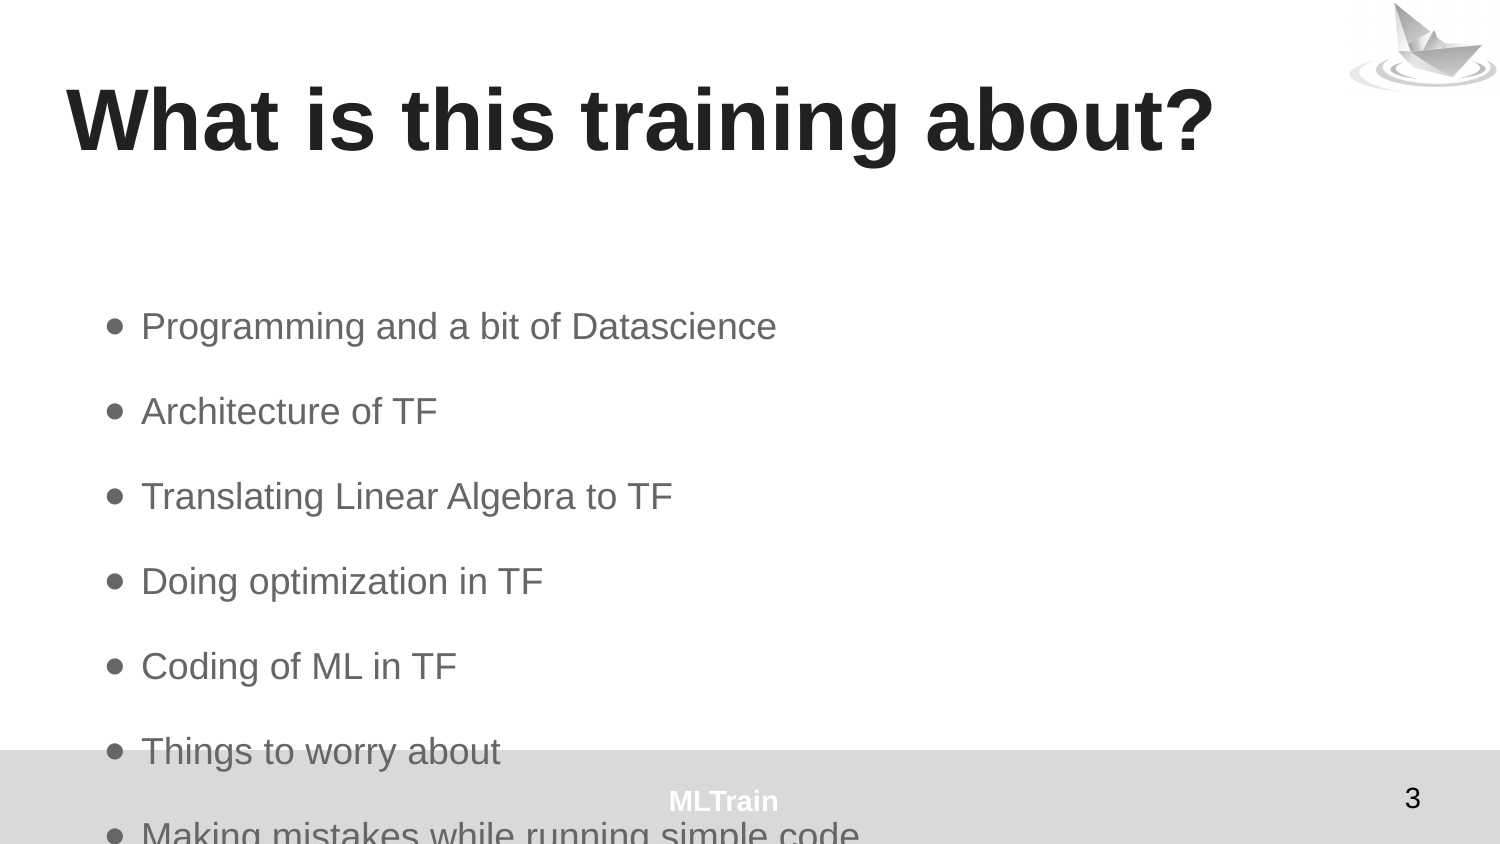

# What is this training about?

Programming and a bit of Datascience
Architecture of TF
Translating Linear Algebra to TF
Doing optimization in TF
Coding of ML in TF
Things to worry about
Making mistakes while running simple code
3